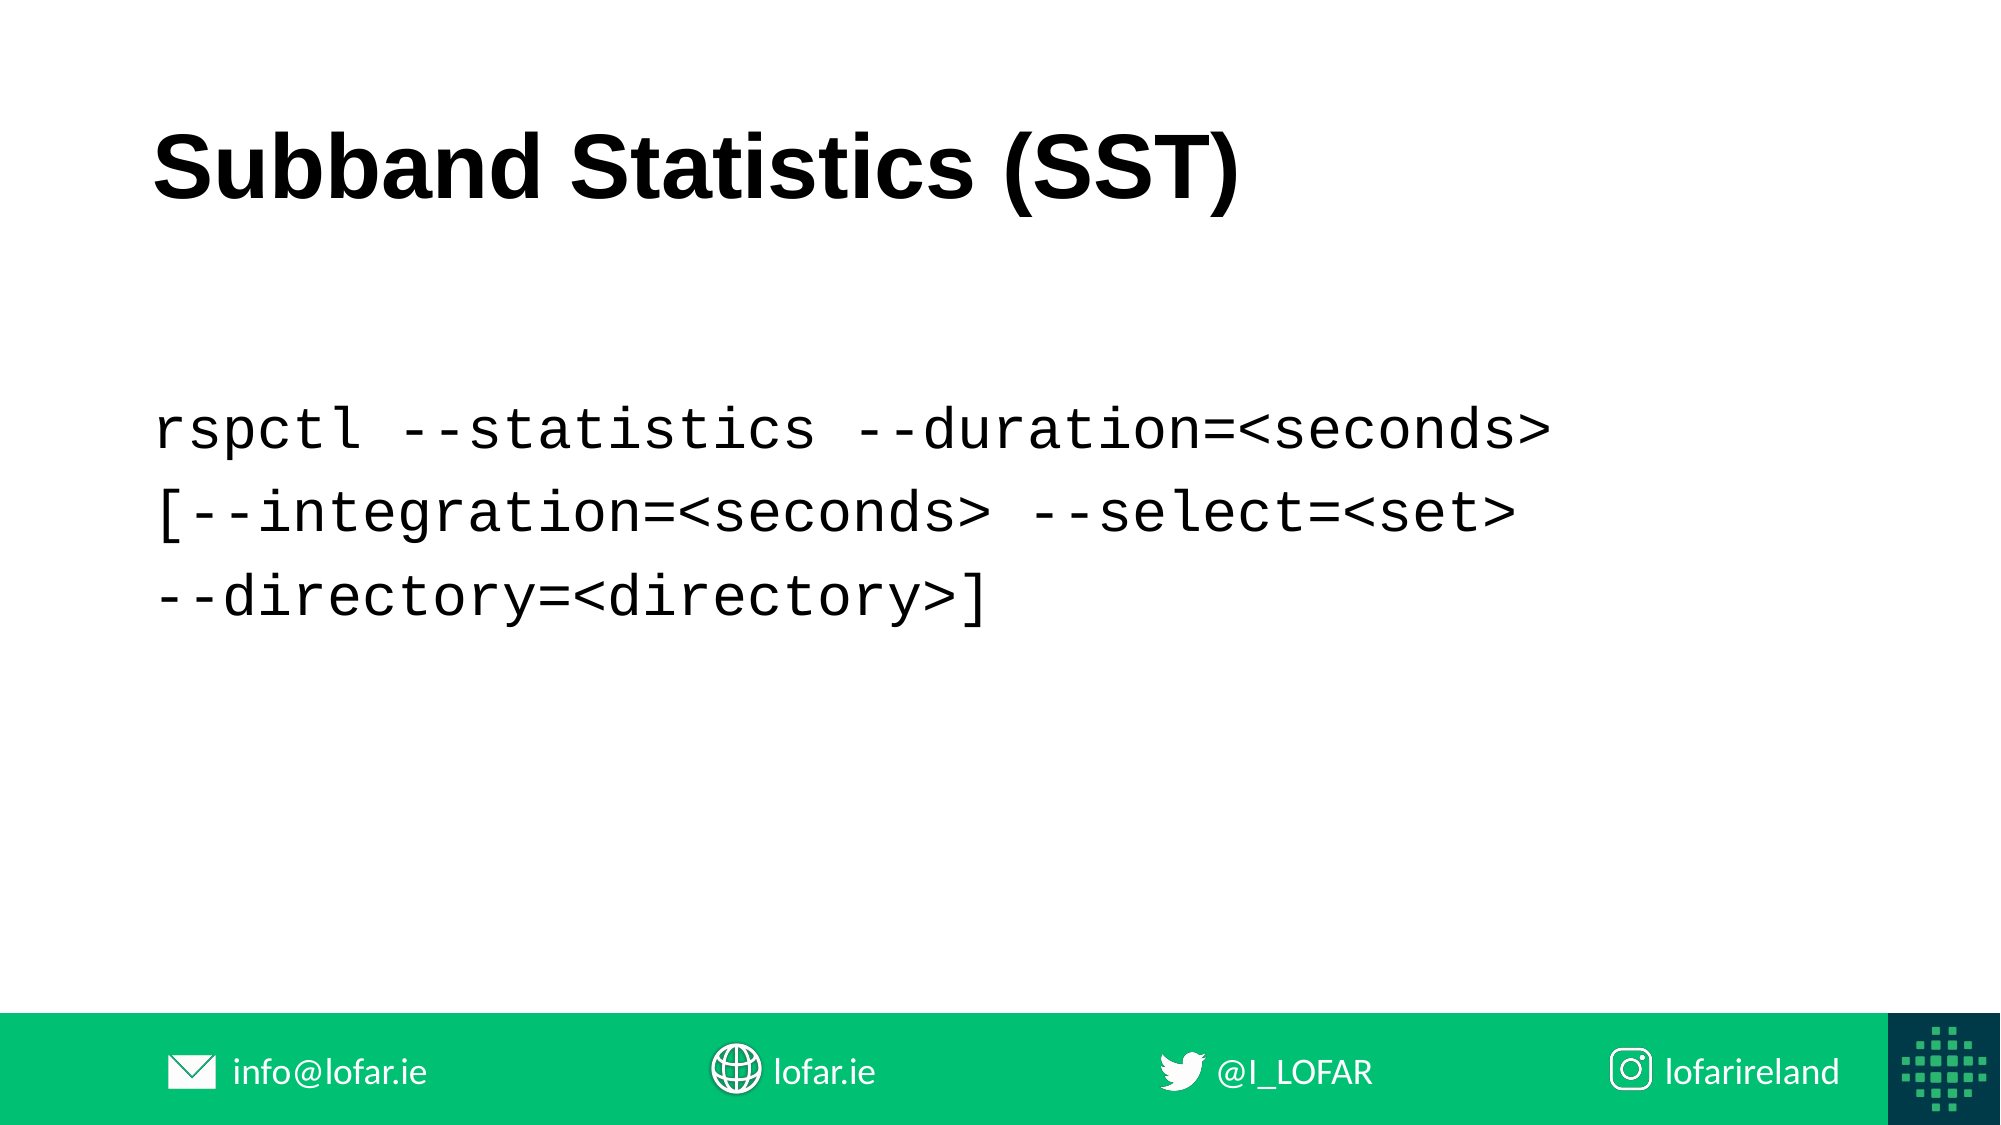

# Subband Statistics (SST)

rspctl --statistics --duration=<seconds>
[--integration=<seconds> --select=<set>
--directory=<directory>]